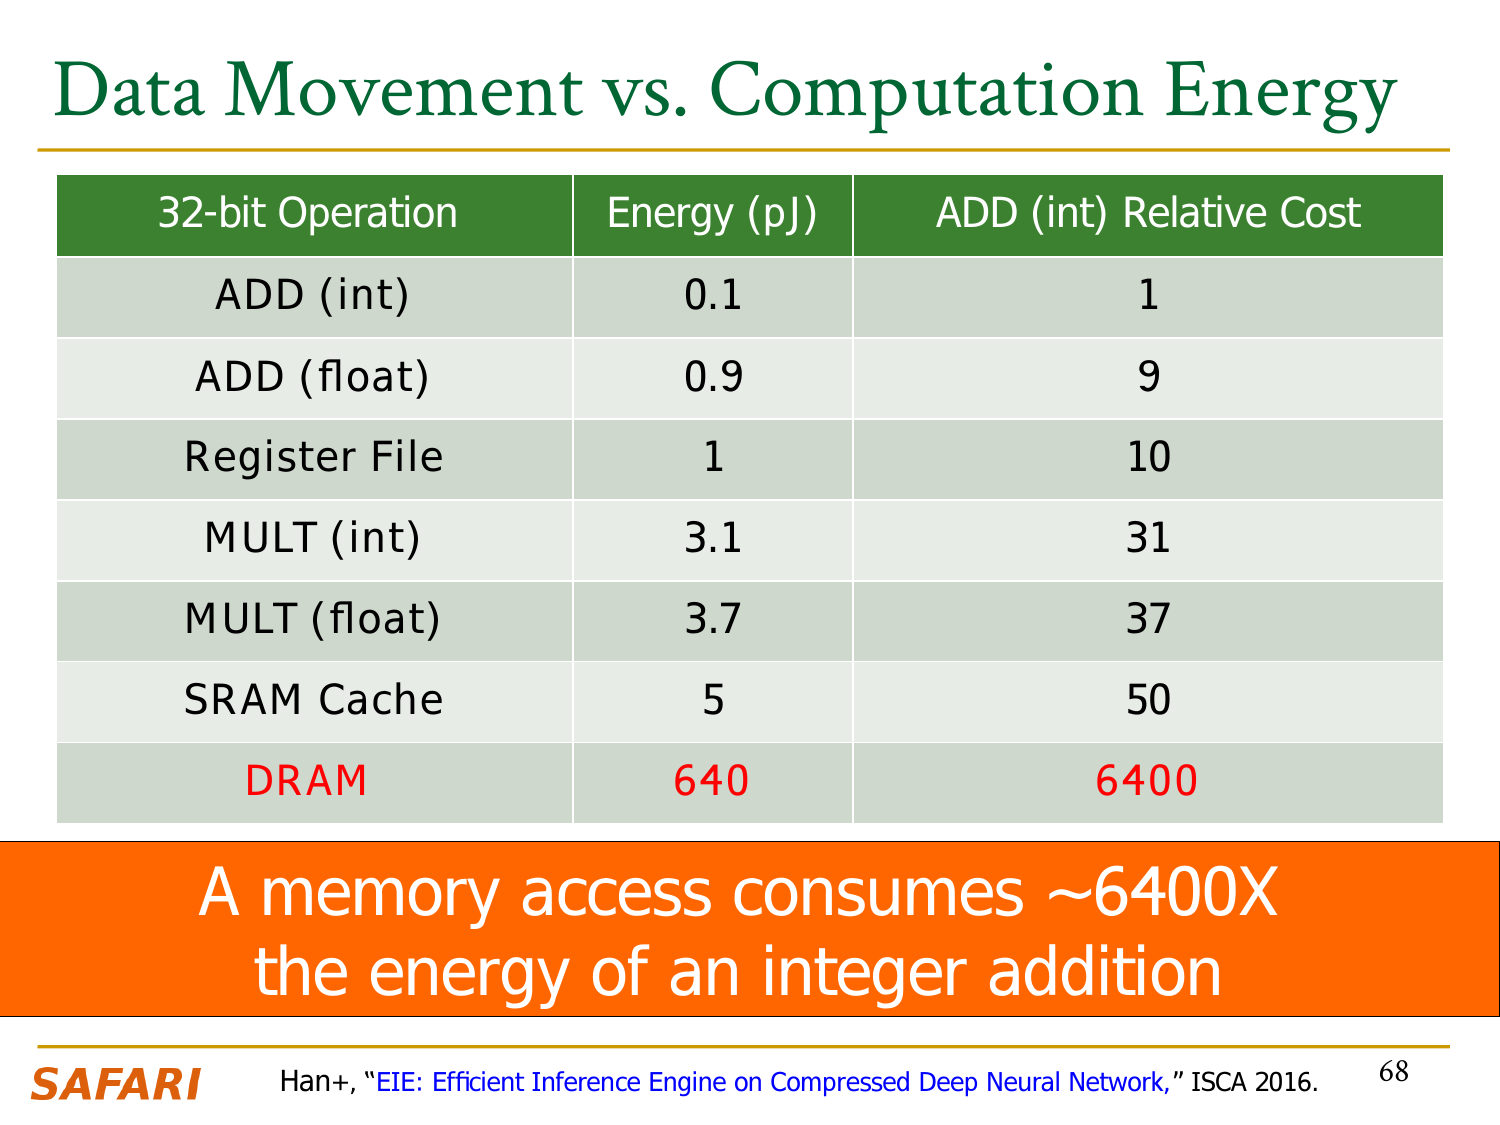

# Data Movement vs. Computation Energy
| 32-bit Operation | Energy (pJ) | ADD (int) Relative Cost |
| --- | --- | --- |
| ADD (int) | 0.1 | 1 |
| ADD (float) | 0.9 | 9 |
| Register File | 1 | 10 |
| MULT (int) | 3.1 | 31 |
| MULT (float) | 3.7 | 37 |
| SRAM Cache | 5 | 50 |
| DRAM | 640 | 6400 |
A memory access consumes ~6400X
the energy of an integer addition
68
Han+, “EIE: Efficient Inference Engine on Compressed Deep Neural Network,” ISCA 2016.